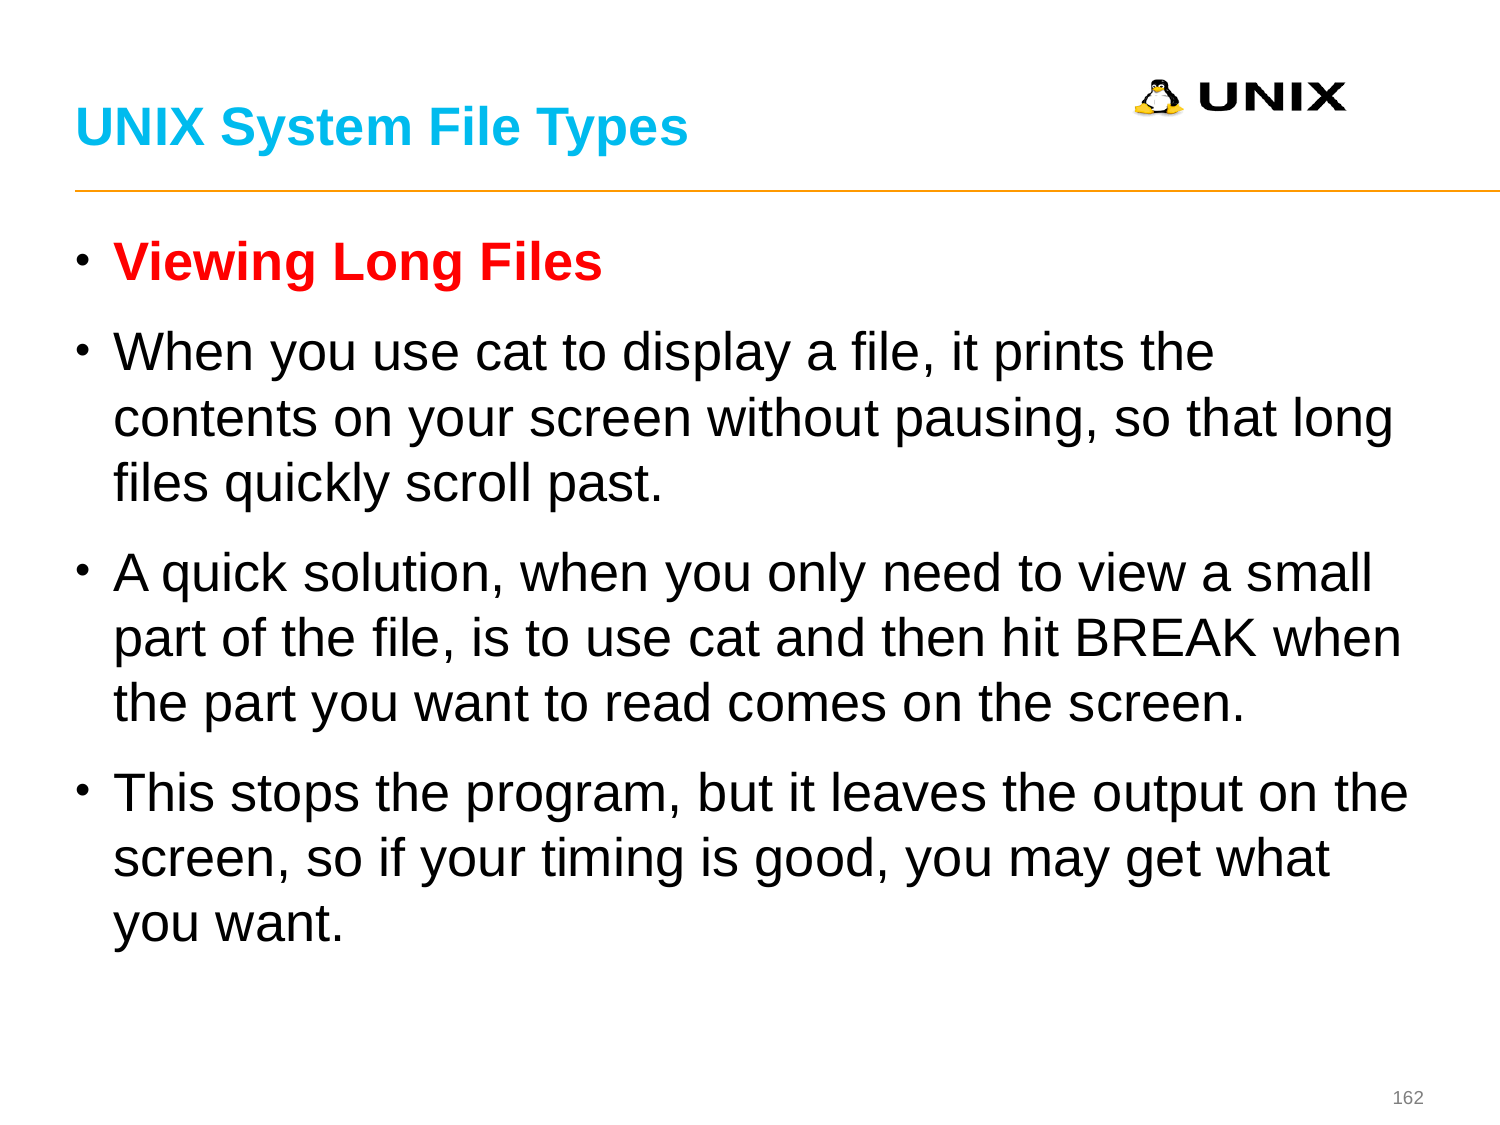

# UNIX System File Types
Viewing Long Files
When you use cat to display a file, it prints the contents on your screen without pausing, so that long files quickly scroll past.
A quick solution, when you only need to view a small part of the file, is to use cat and then hit BREAK when the part you want to read comes on the screen.
This stops the program, but it leaves the output on the screen, so if your timing is good, you may get what you want.